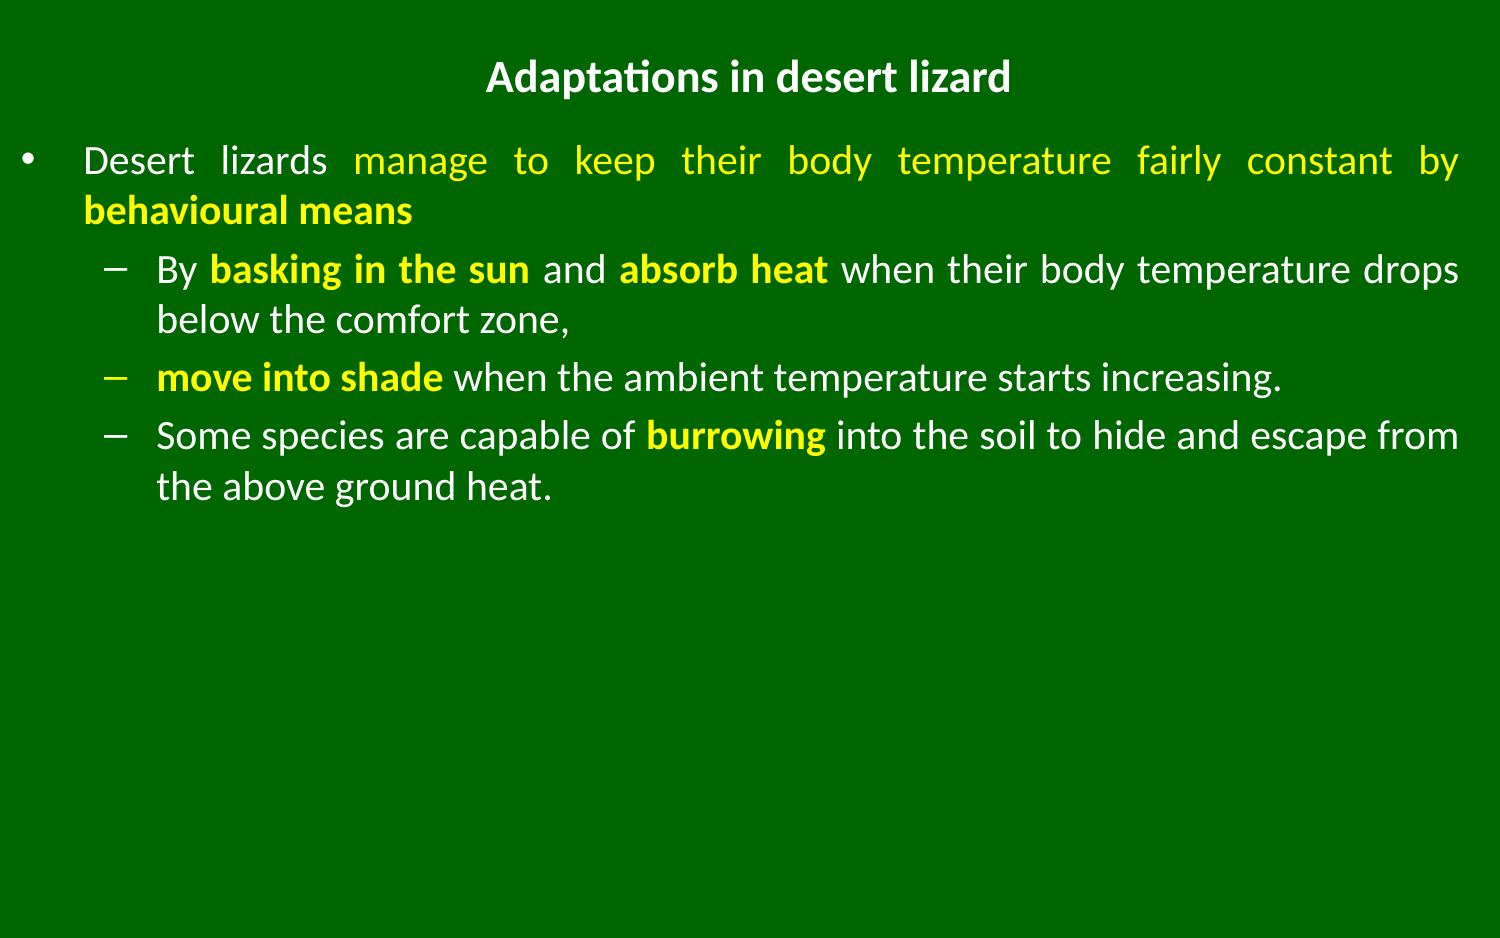

# Adaptations in desert lizard
Desert lizards manage to keep their body temperature fairly constant by behavioural means
By basking in the sun and absorb heat when their body temperature drops below the comfort zone,
move into shade when the ambient temperature starts increasing.
Some species are capable of burrowing into the soil to hide and escape from the above ground heat.